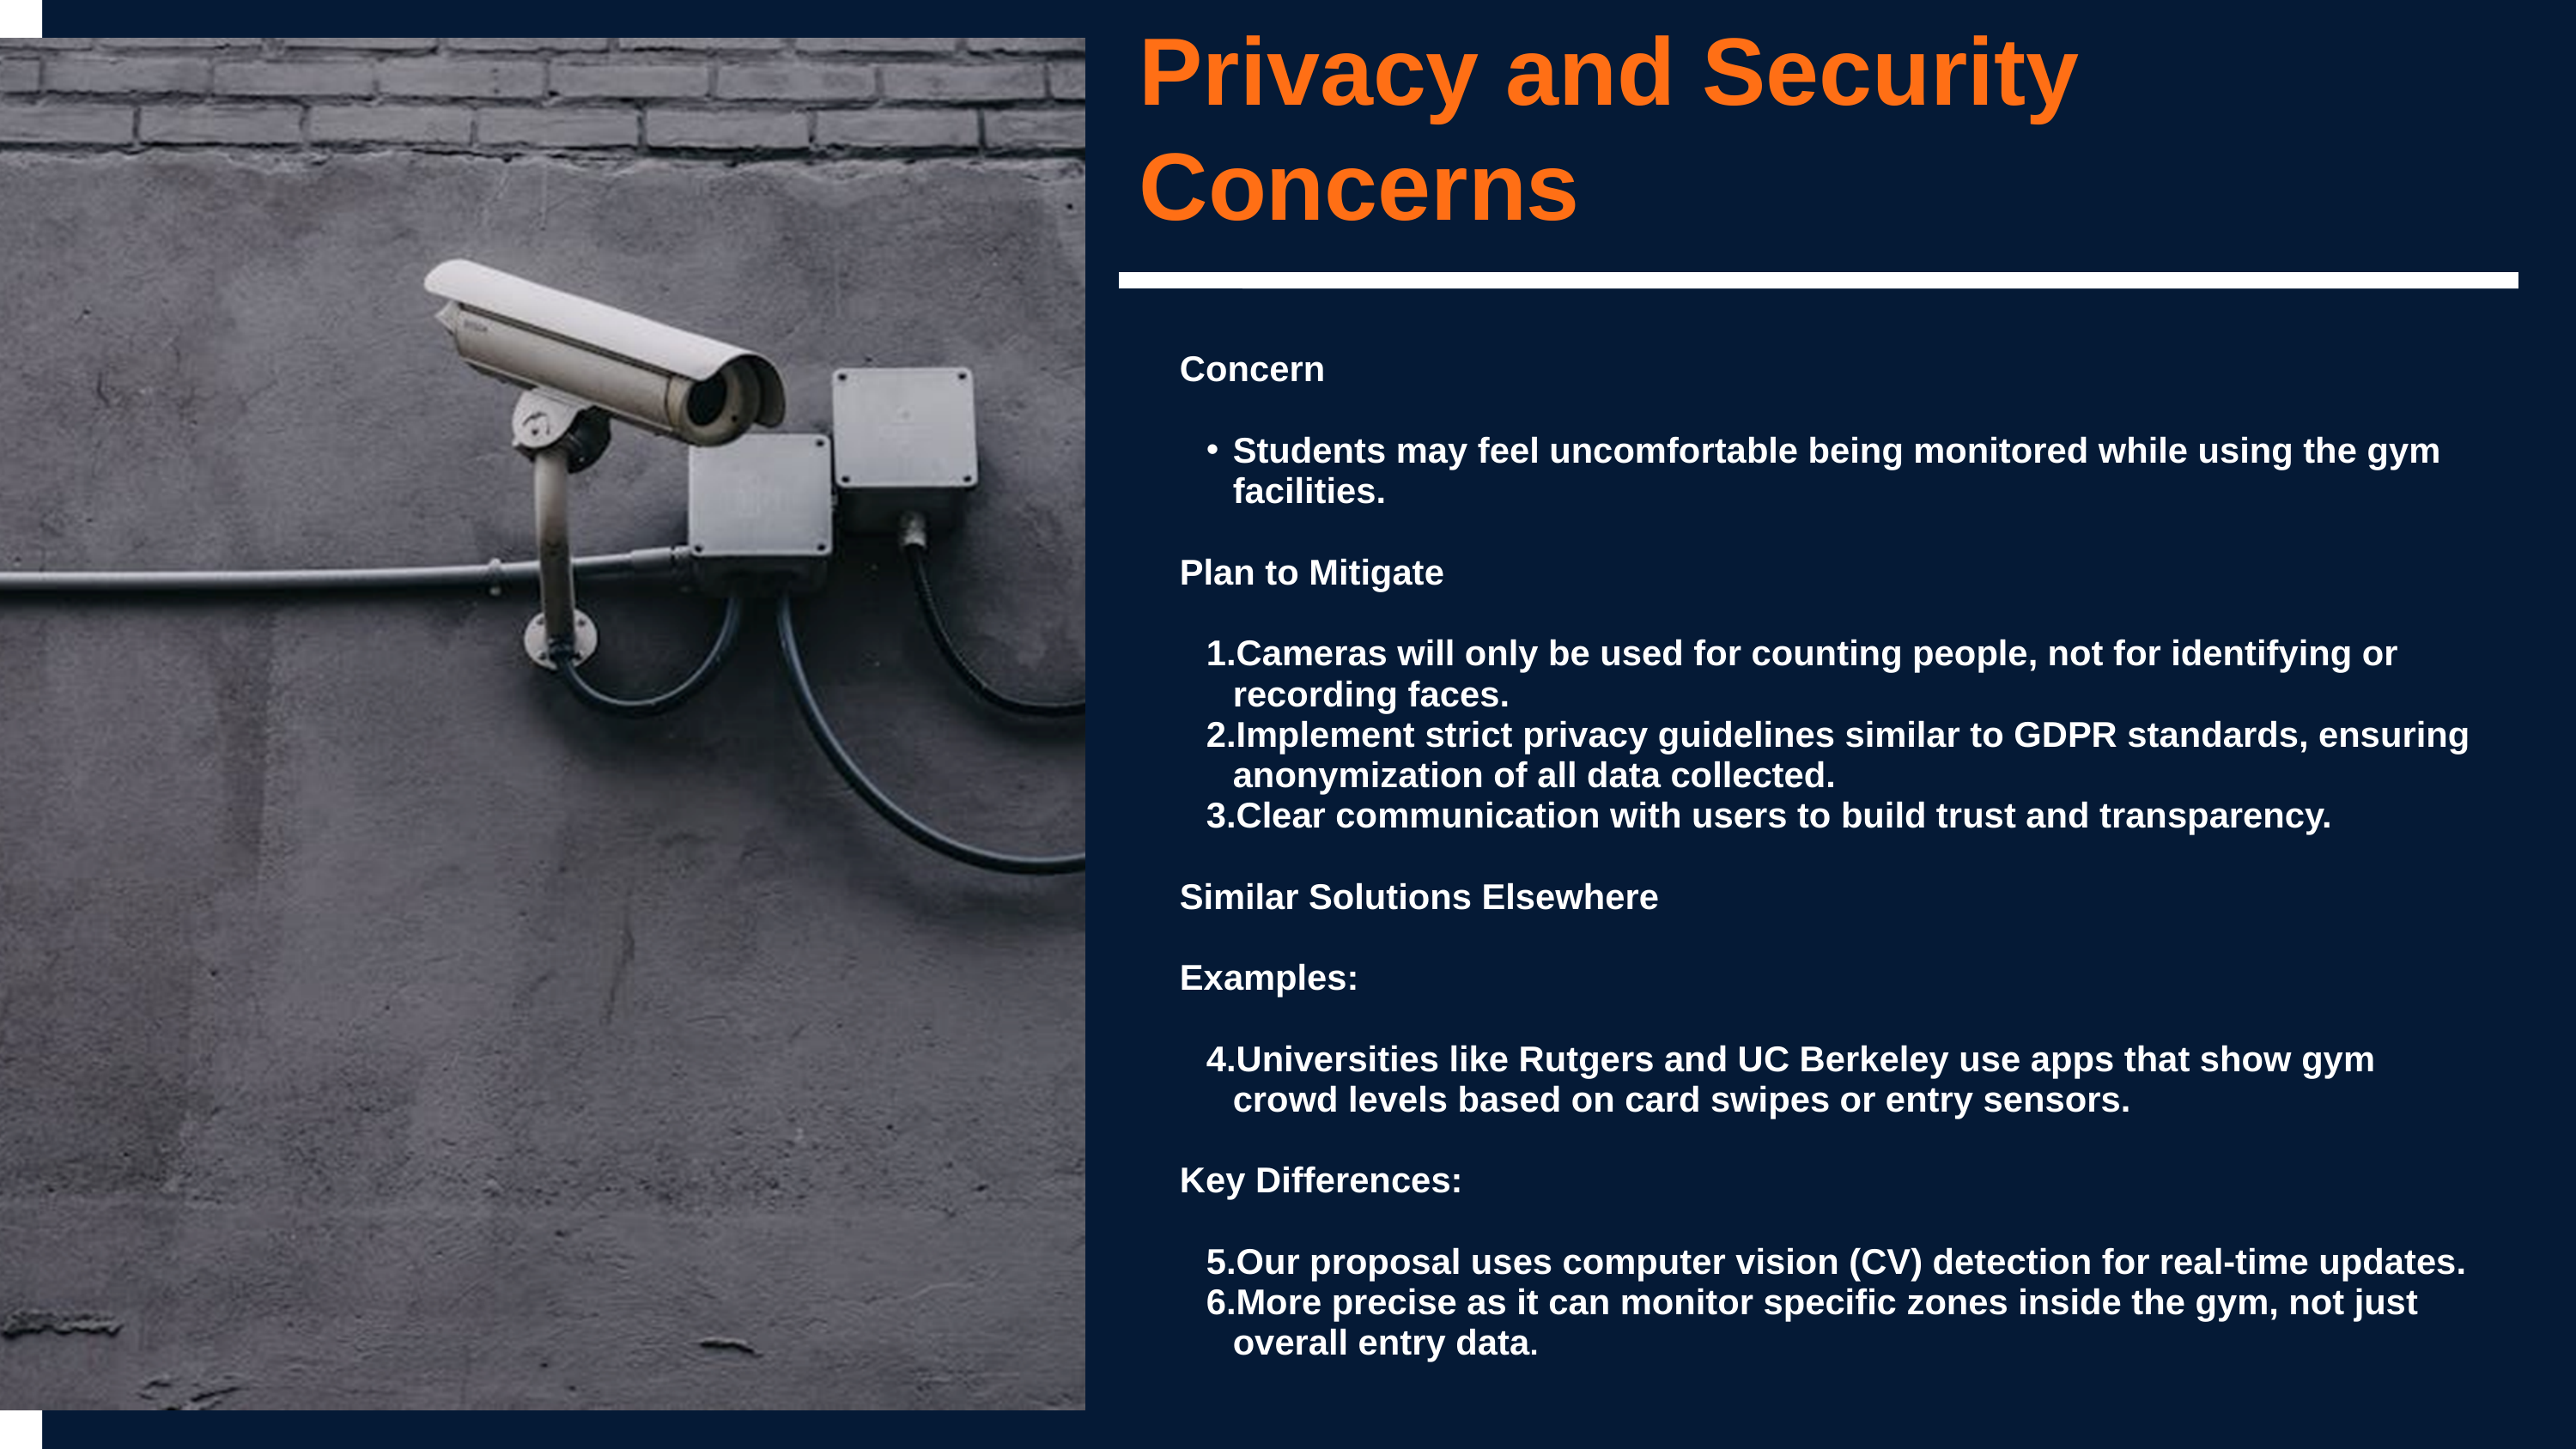

Privacy and Security Concerns

Concern

Students may feel uncomfortable being monitored while using the gym facilities.

Plan to Mitigate

Cameras will only be used for counting people, not for identifying or recording faces.
Implement strict privacy guidelines similar to GDPR standards, ensuring anonymization of all data collected.
Clear communication with users to build trust and transparency.

Similar Solutions Elsewhere

Examples:

Universities like Rutgers and UC Berkeley use apps that show gym crowd levels based on card swipes or entry sensors.

Key Differences:

Our proposal uses computer vision (CV) detection for real-time updates.
More precise as it can monitor specific zones inside the gym, not just overall entry data.